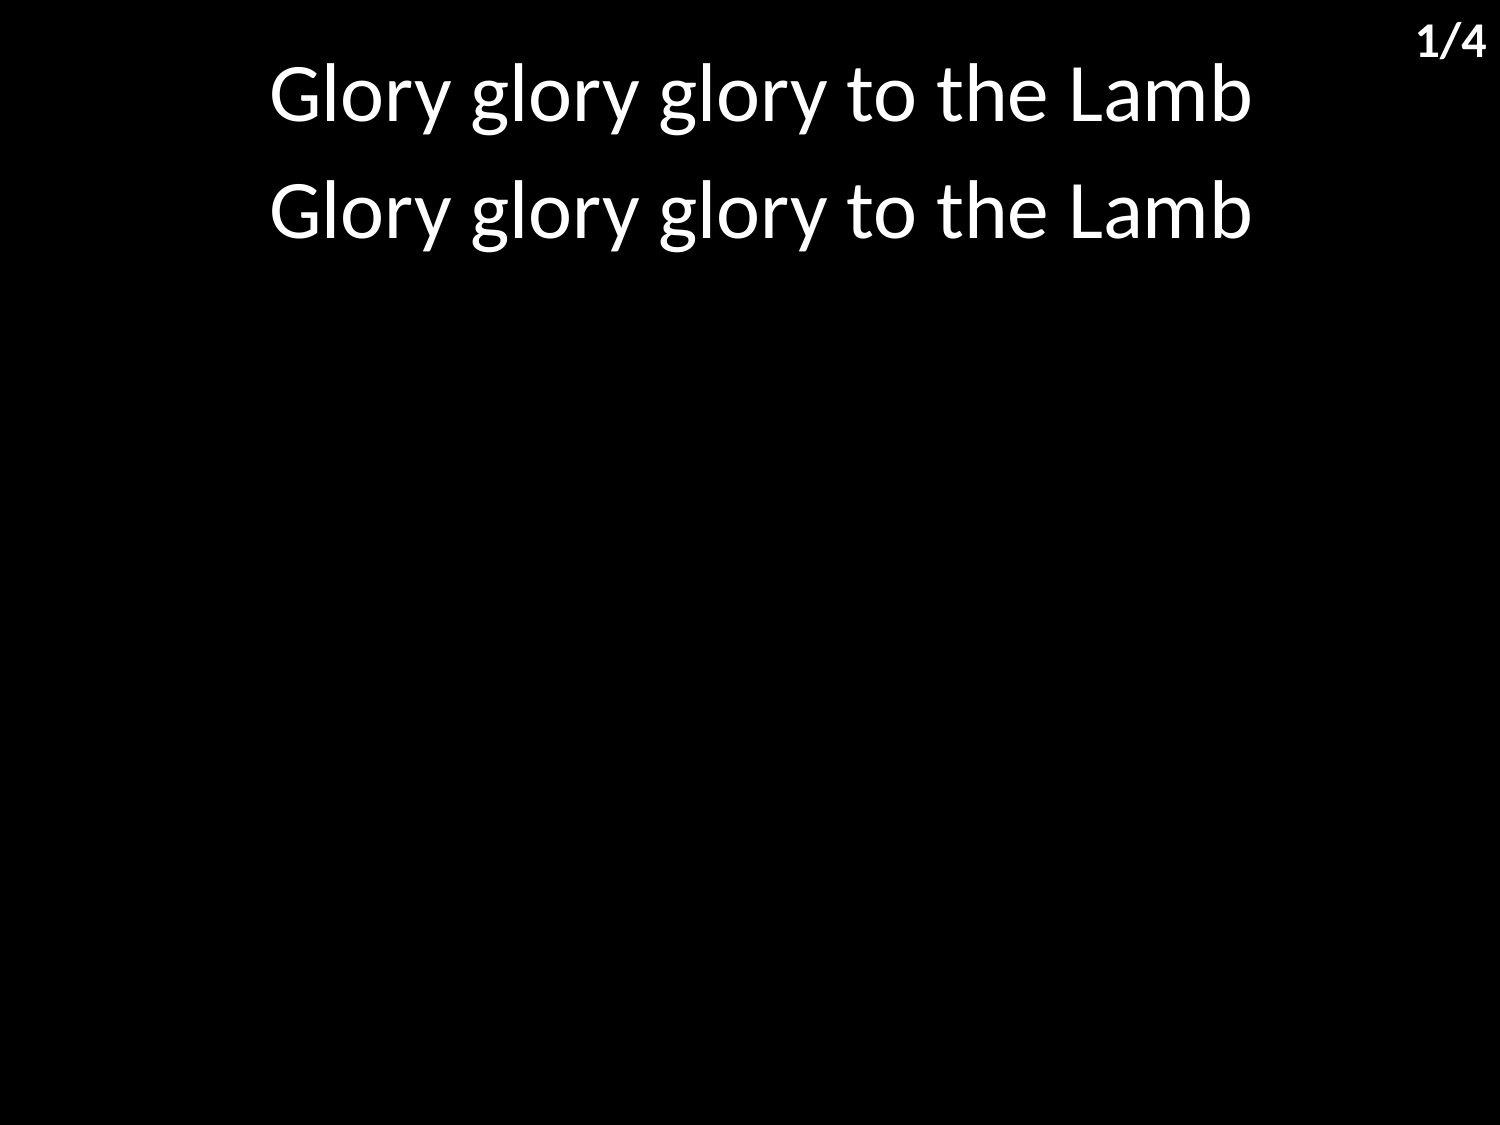

1/4
Glory glory glory to the Lamb
Glory glory glory to the Lamb